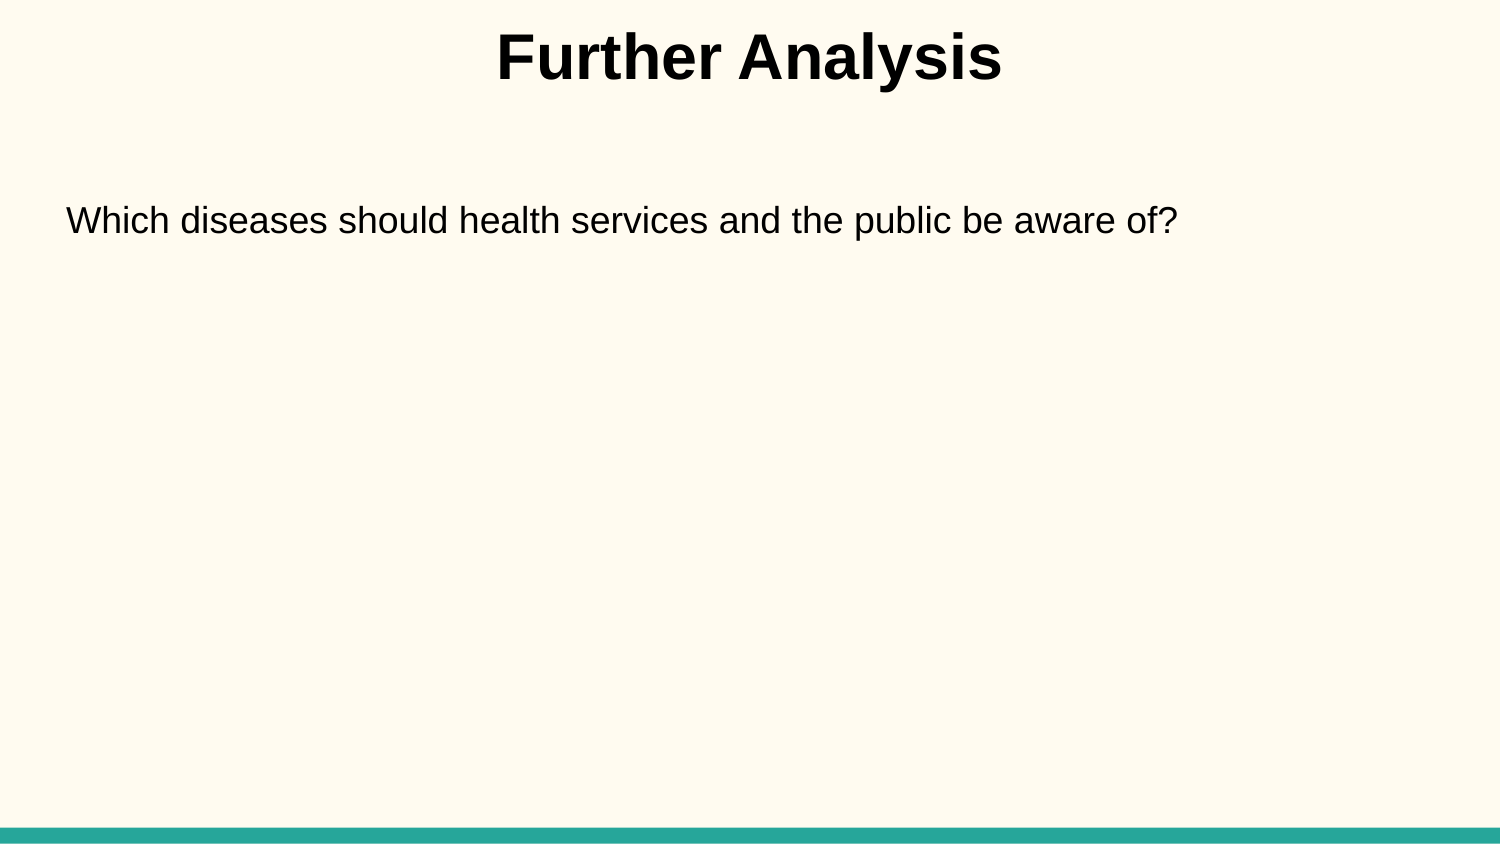

Further Analysis
Which diseases should health services and the public be aware of?